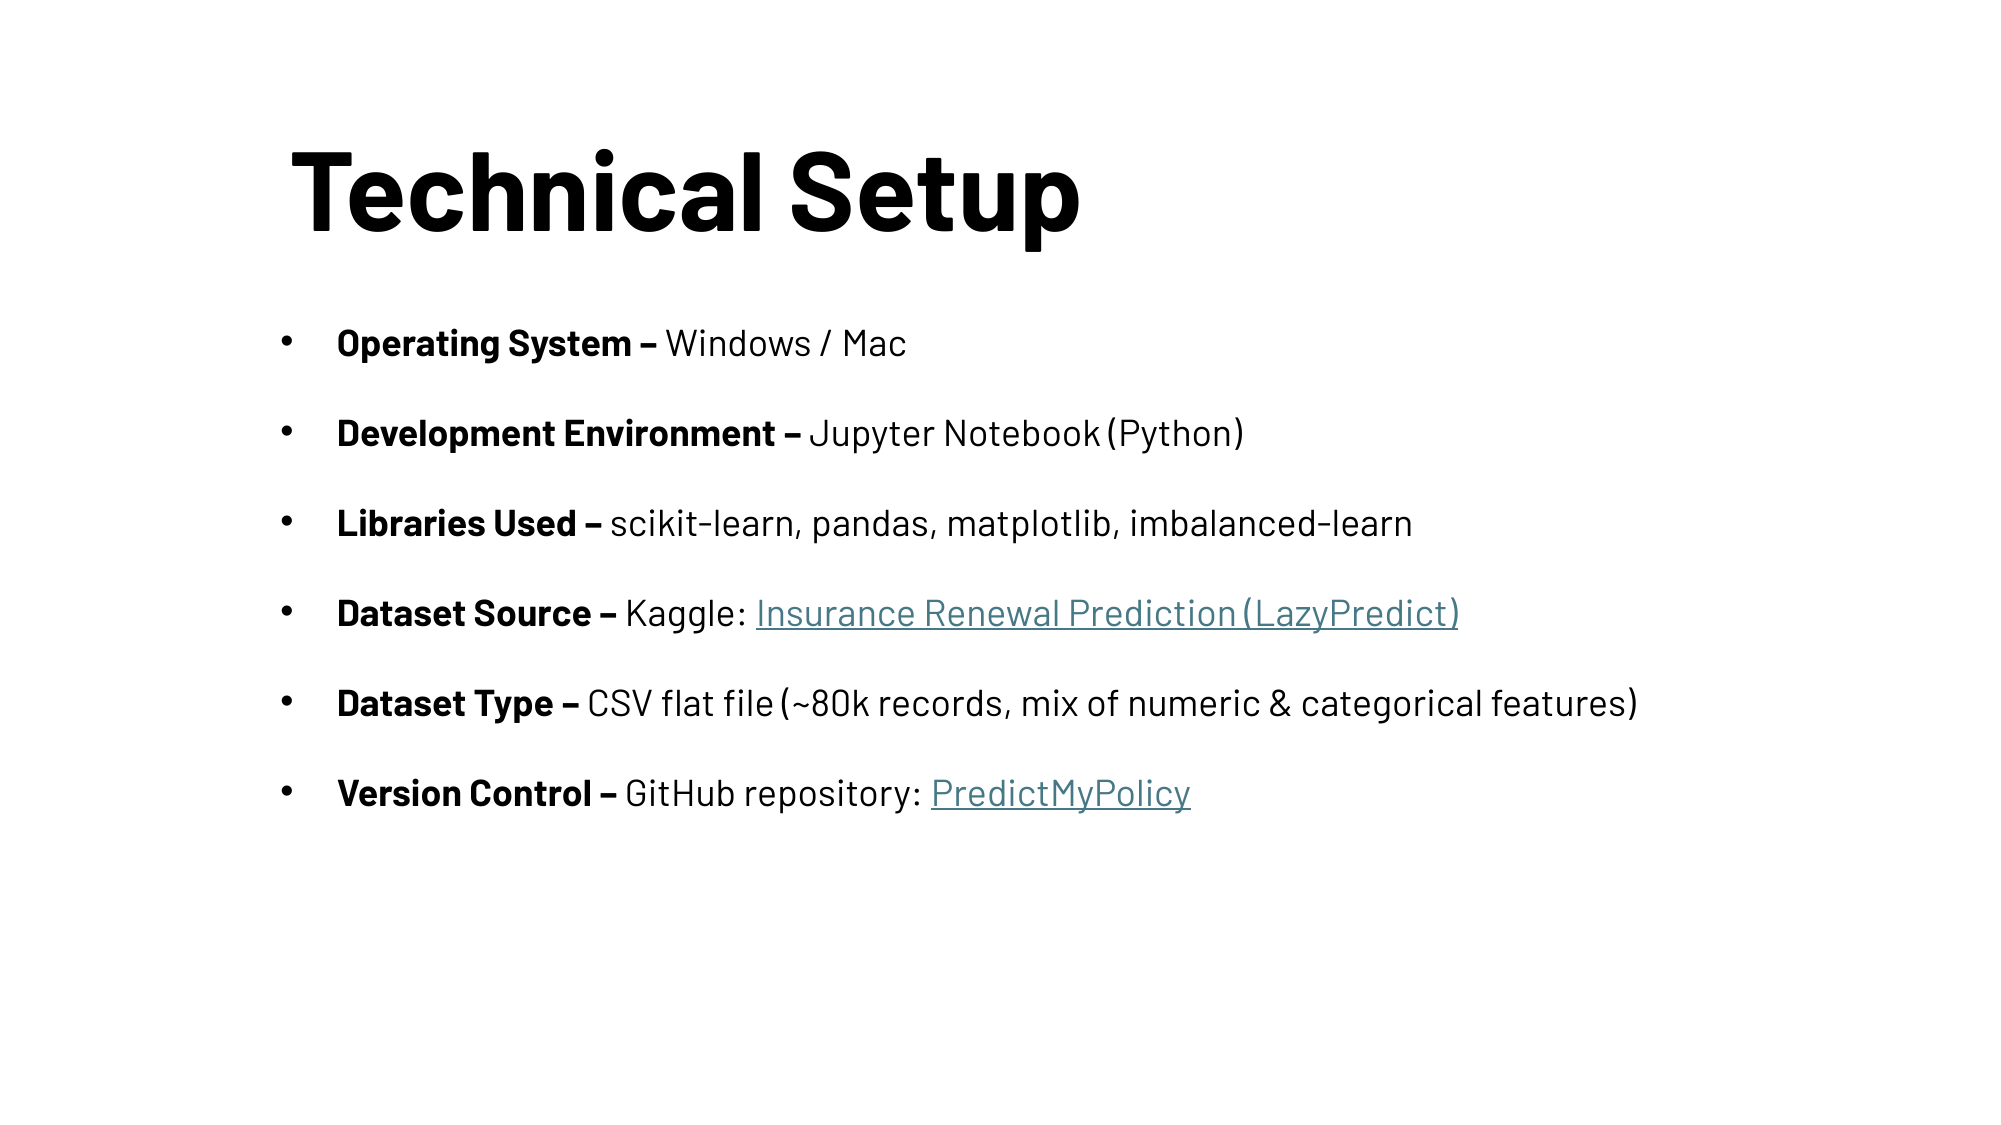

Technical Setup
Operating System – Windows / Mac

Development Environment – Jupyter Notebook (Python)

Libraries Used – scikit-learn, pandas, matplotlib, imbalanced-learn

Dataset Source – Kaggle: Insurance Renewal Prediction (LazyPredict)

Dataset Type – CSV flat file (~80k records, mix of numeric & categorical features)

Version Control – GitHub repository: PredictMyPolicy